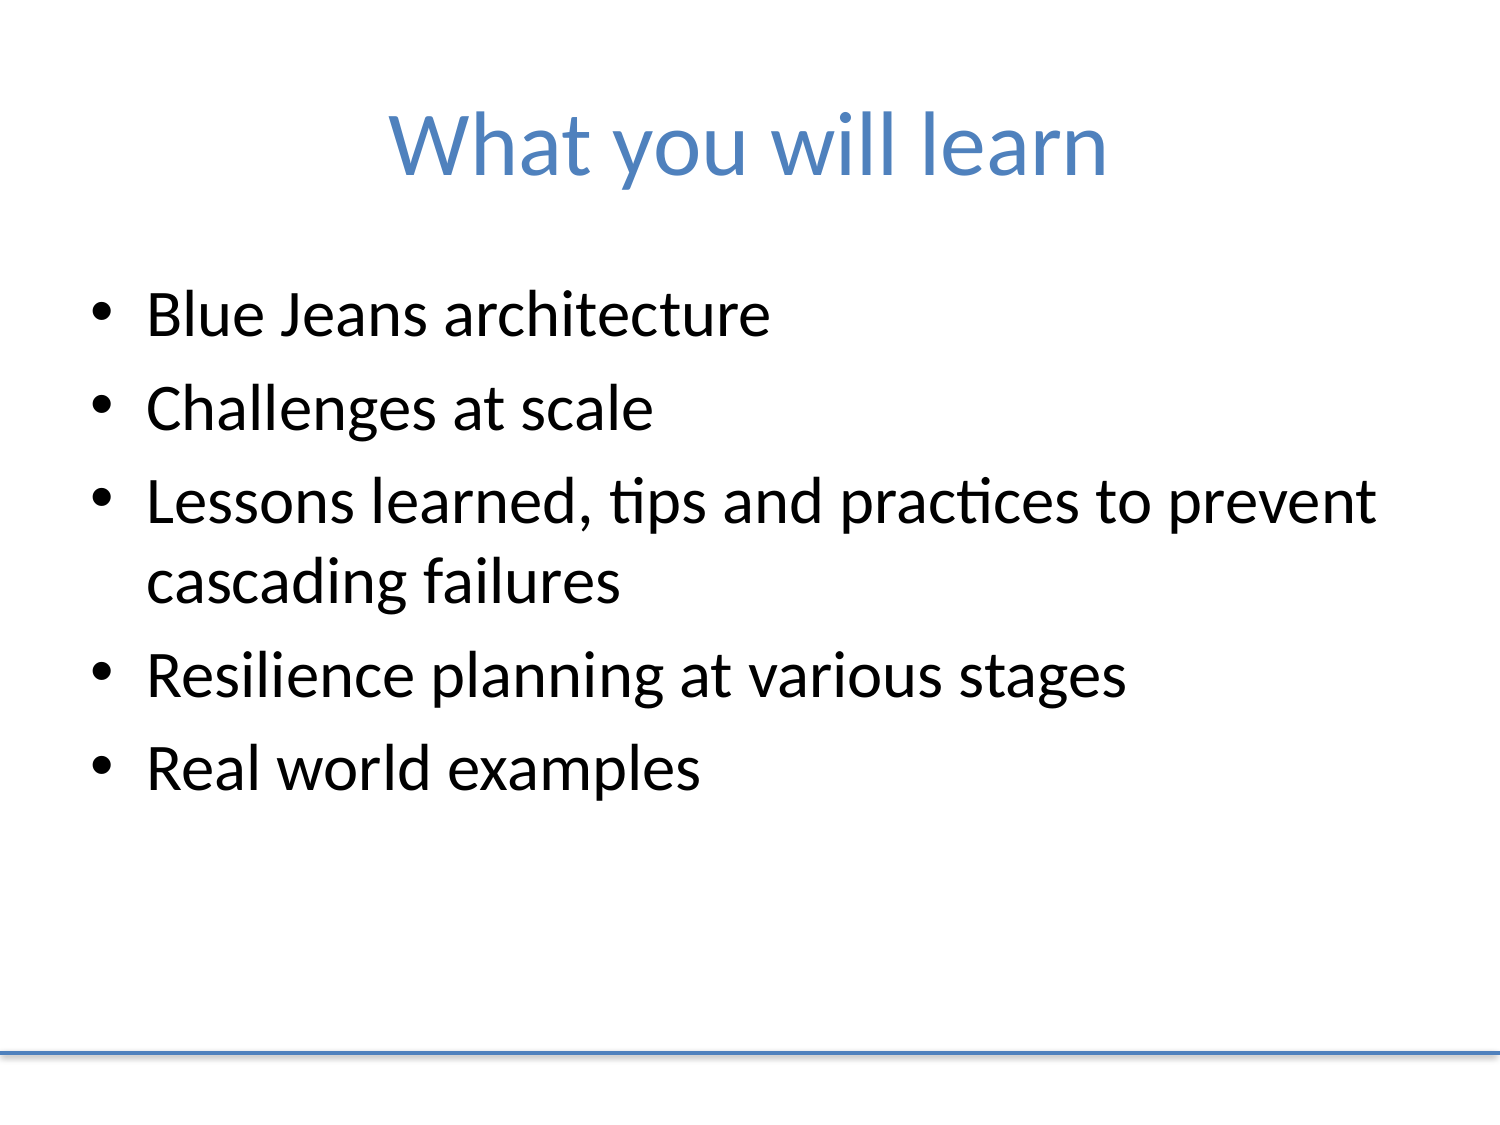

# What you will learn
Blue Jeans architecture
Challenges at scale
Lessons learned, tips and practices to prevent cascading failures
Resilience planning at various stages
Real world examples